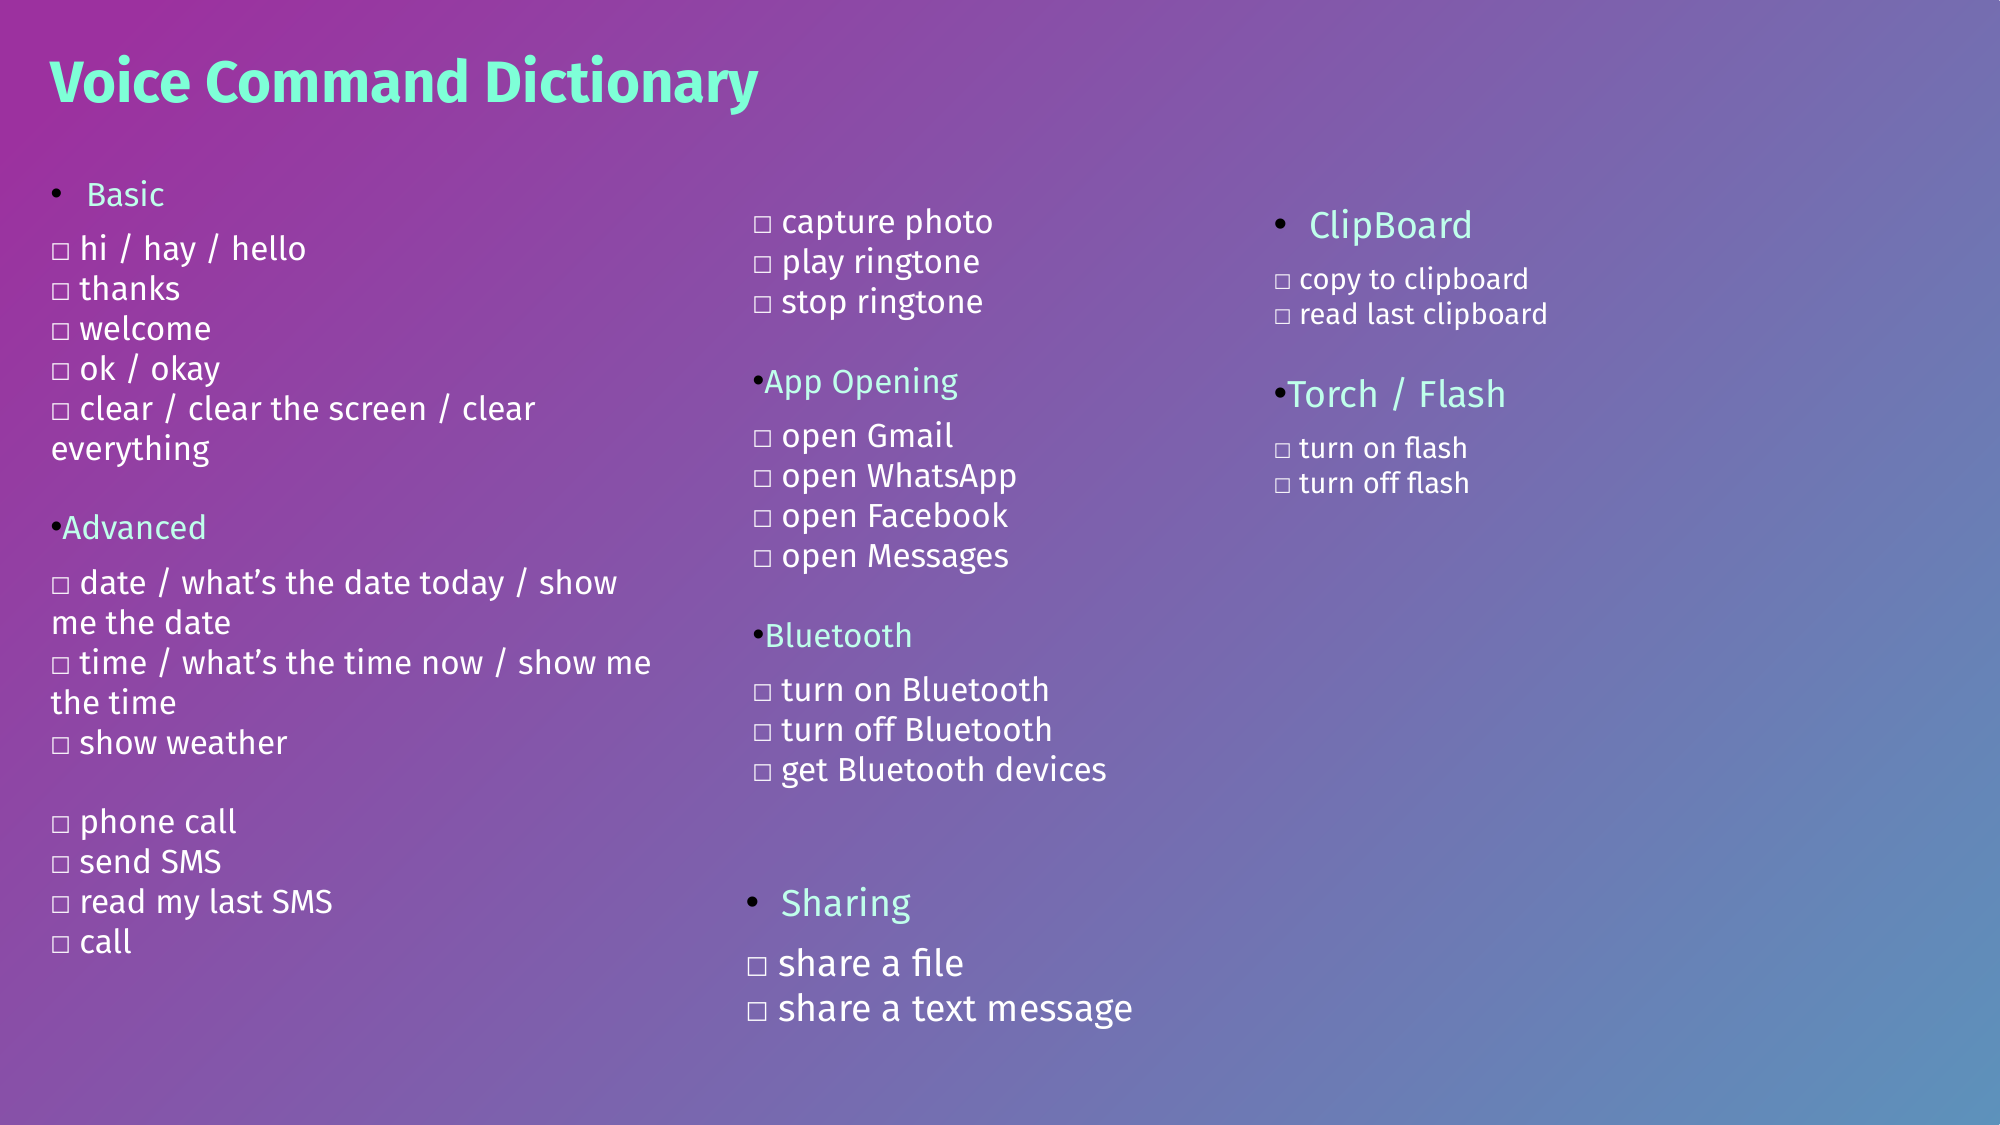

Voice Command Dictionary
Basic
☐ hi / hay / hello
☐ thanks
☐ welcome
☐ ok / okay
☐ clear / clear the screen / clear everything
Advanced
☐ date / what’s the date today / show me the date
☐ time / what’s the time now / show me the time
☐ show weather
☐ phone call
☐ send SMS
☐ read my last SMS
☐ call

☐ capture photo
☐ play ringtone
☐ stop ringtone
App Opening
☐ open Gmail
☐ open WhatsApp
☐ open Facebook
☐ open Messages
Bluetooth
☐ turn on Bluetooth
☐ turn off Bluetooth
☐ get Bluetooth devices

ClipBoard
☐ copy to clipboard
☐ read last clipboard
Torch / Flash
☐ turn on flash
☐ turn off flash

Sharing
☐ share a file
☐ share a text message